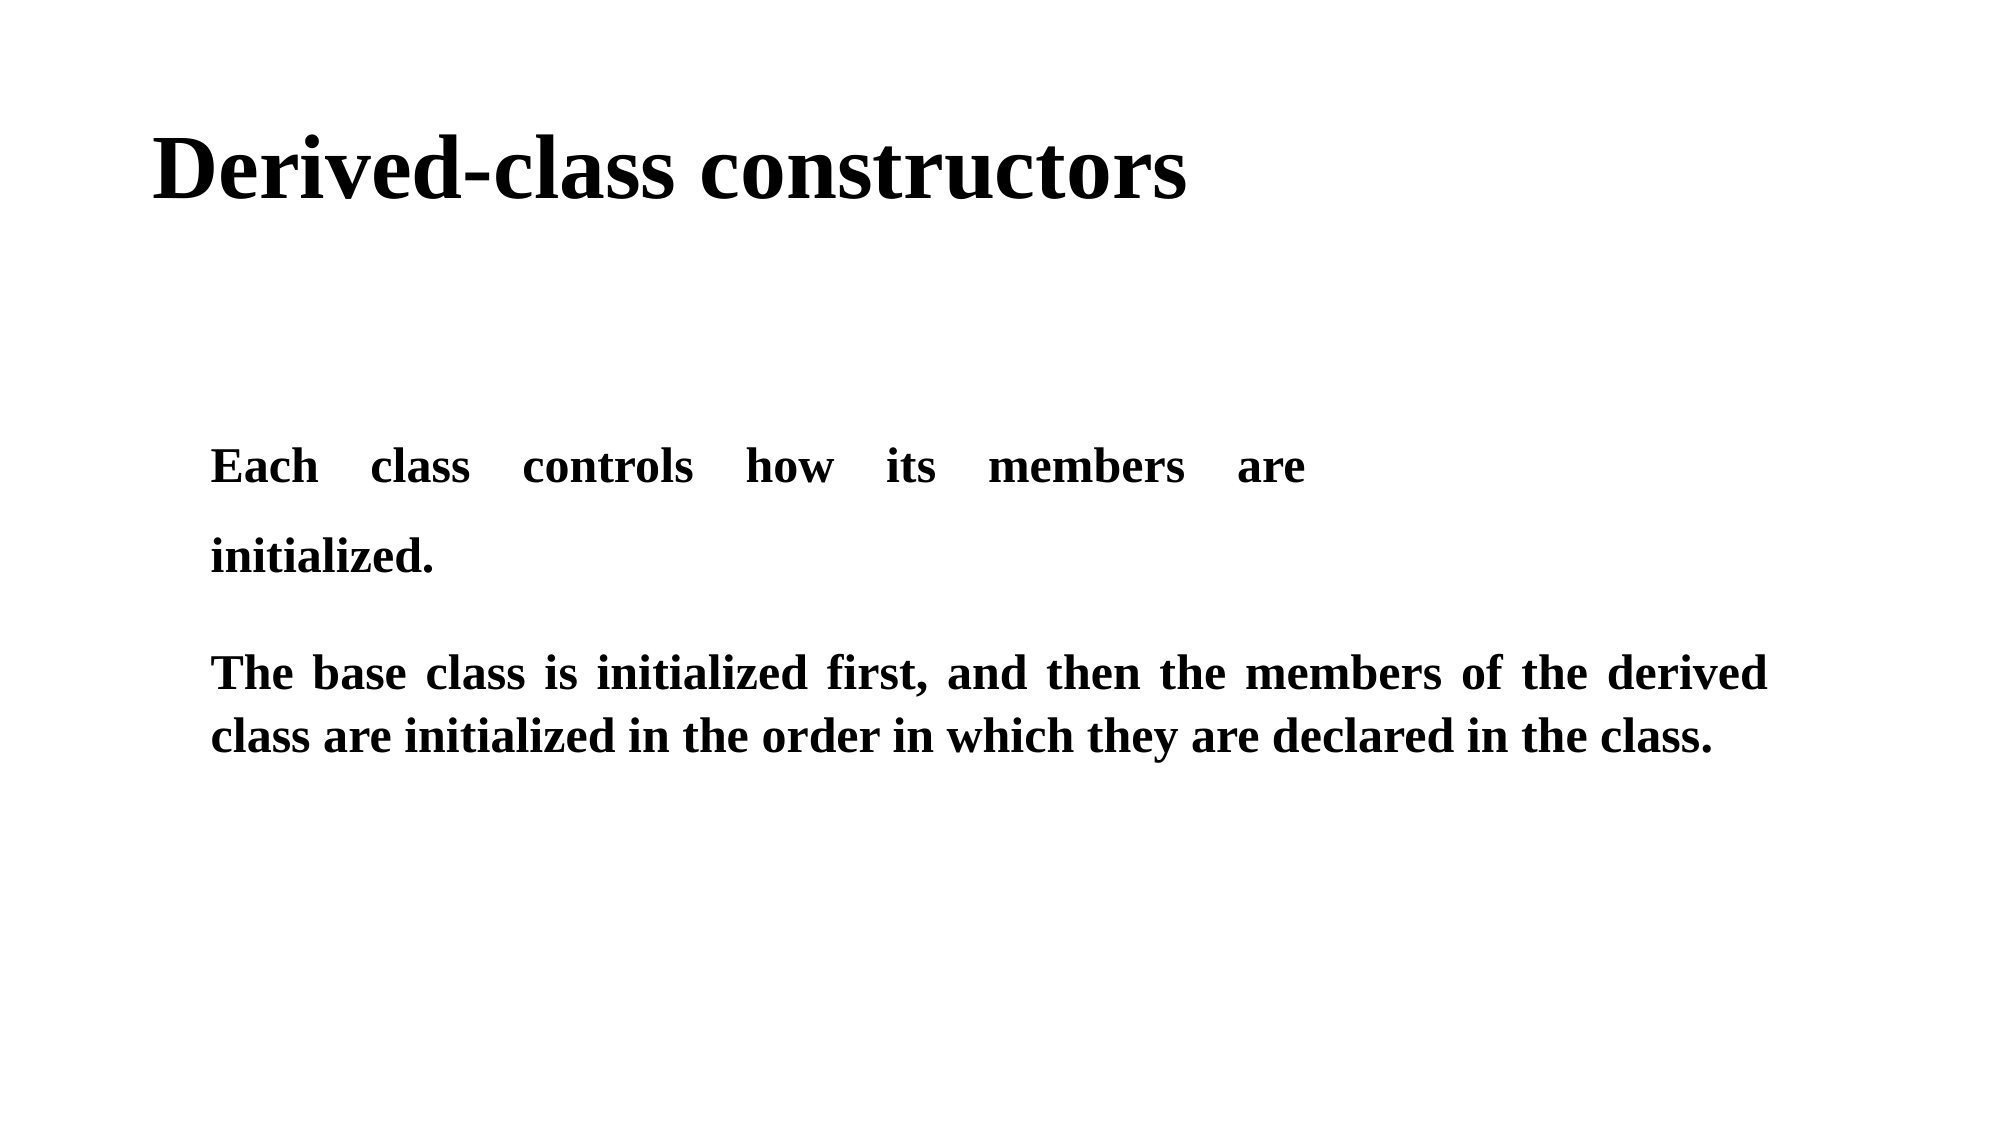

# Derived-class constructors
Each class controls how its members are initialized.
The base class is initialized first, and then the members of the derived class are initialized in the order in which they are declared in the class.